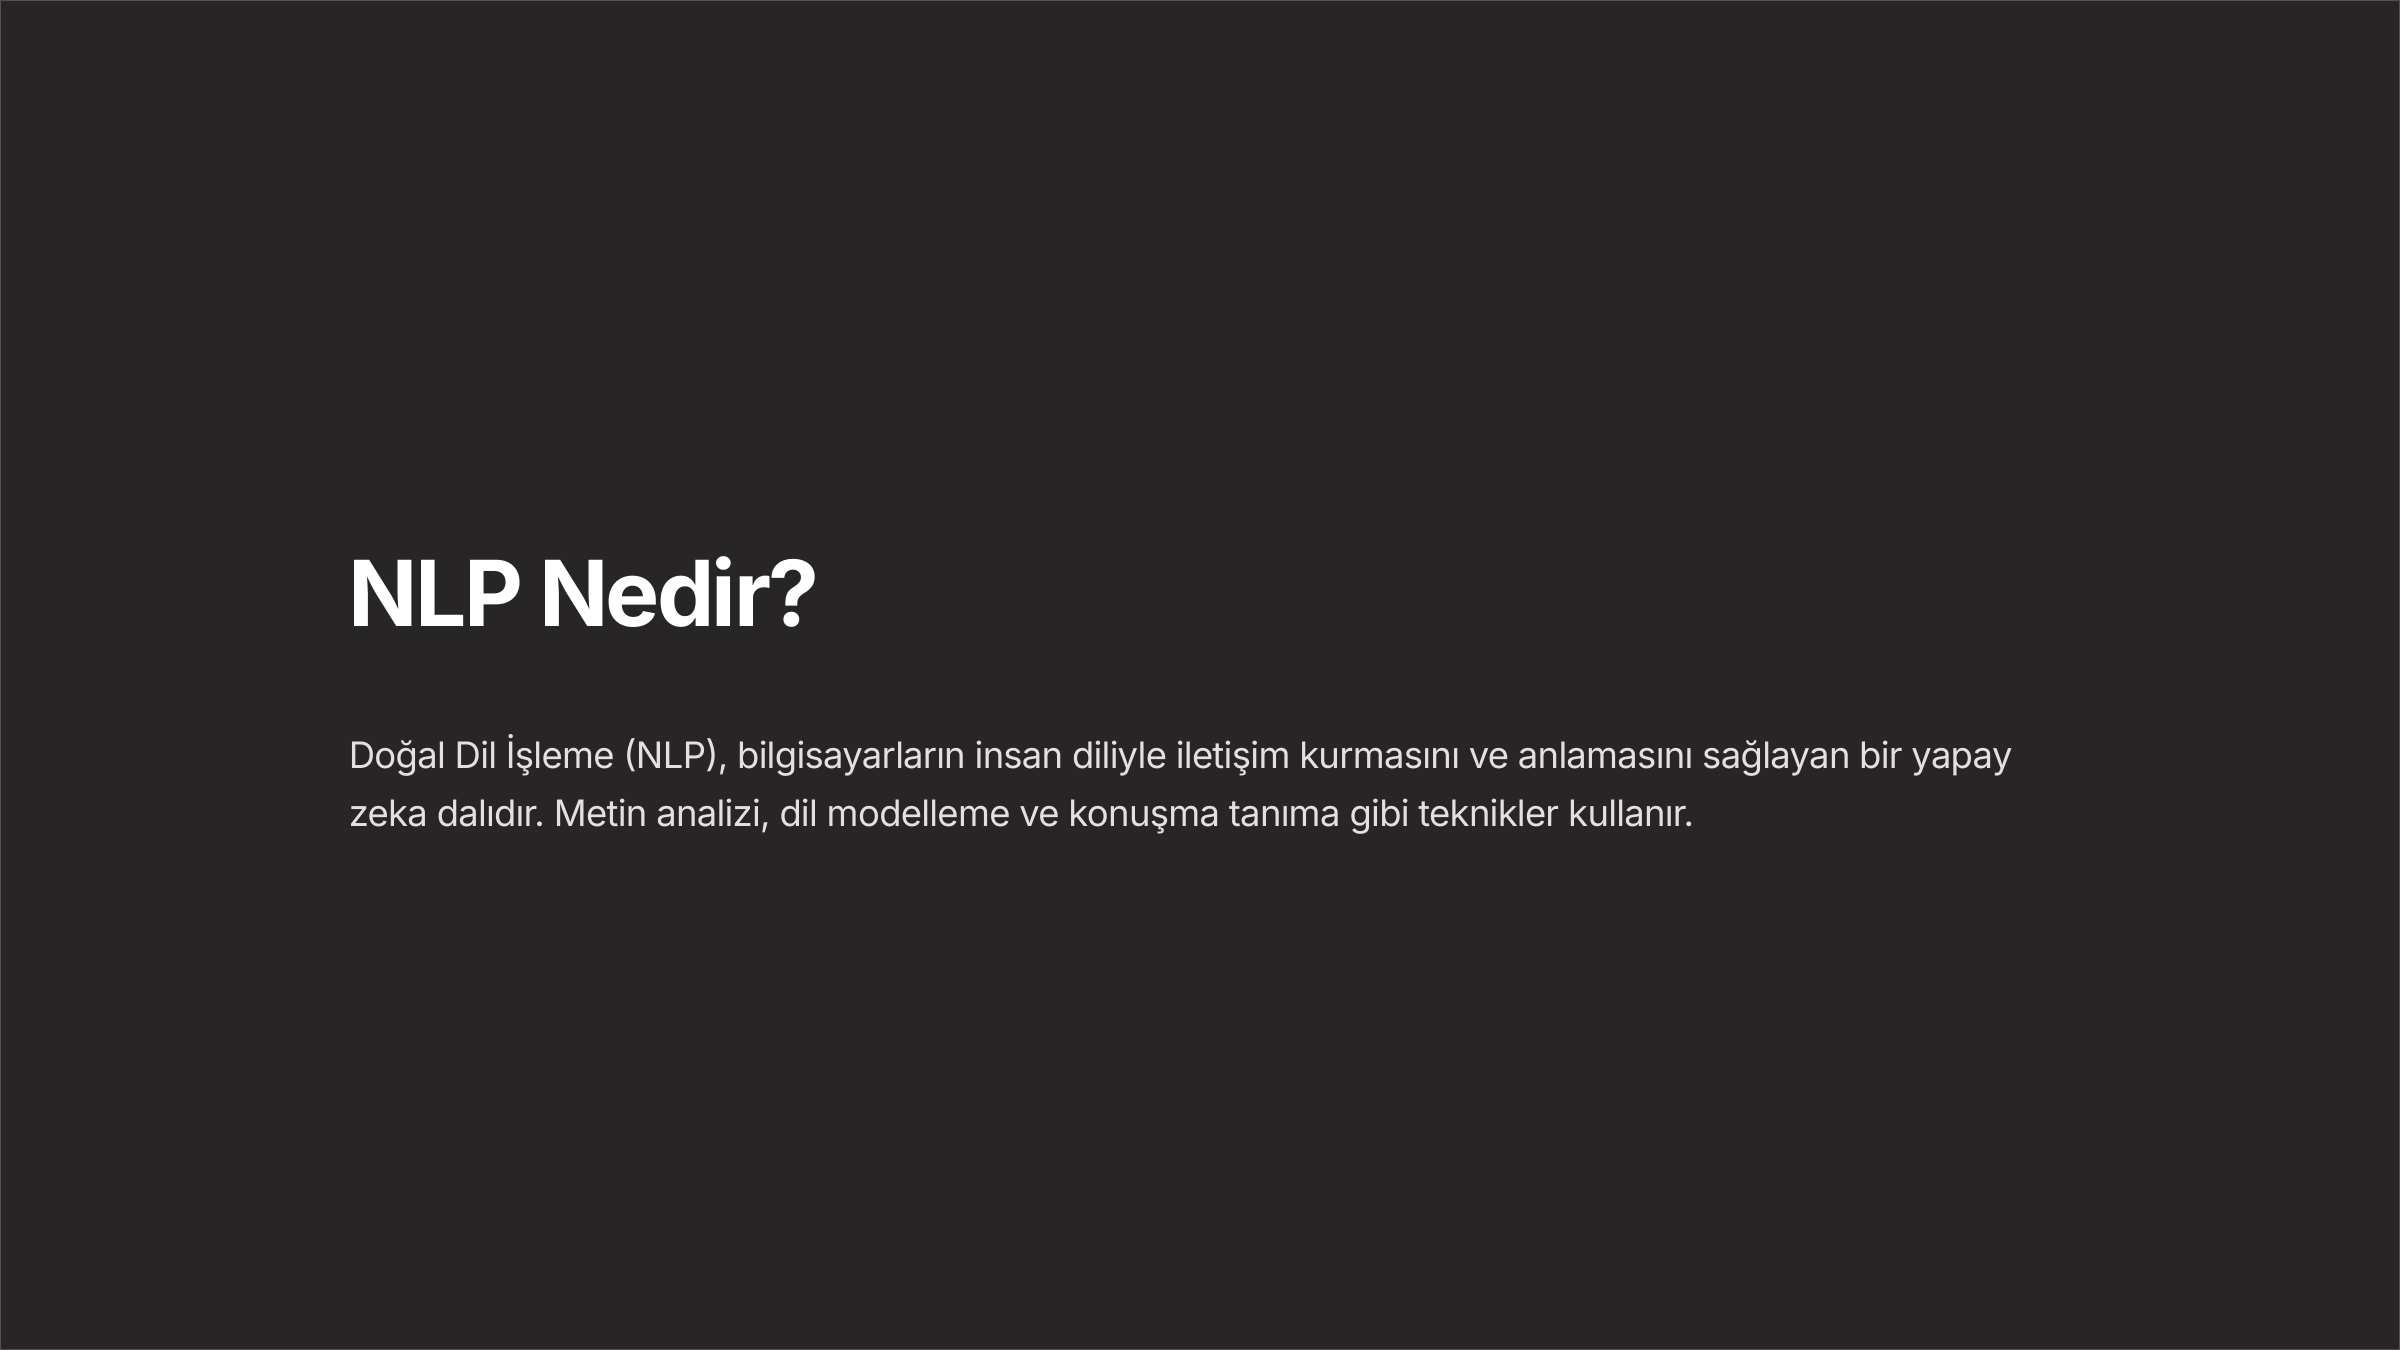

NLP Nedir?
Doğal Dil İşleme (NLP), bilgisayarların insan diliyle iletişim kurmasını ve anlamasını sağlayan bir yapay zeka dalıdır. Metin analizi, dil modelleme ve konuşma tanıma gibi teknikler kullanır.